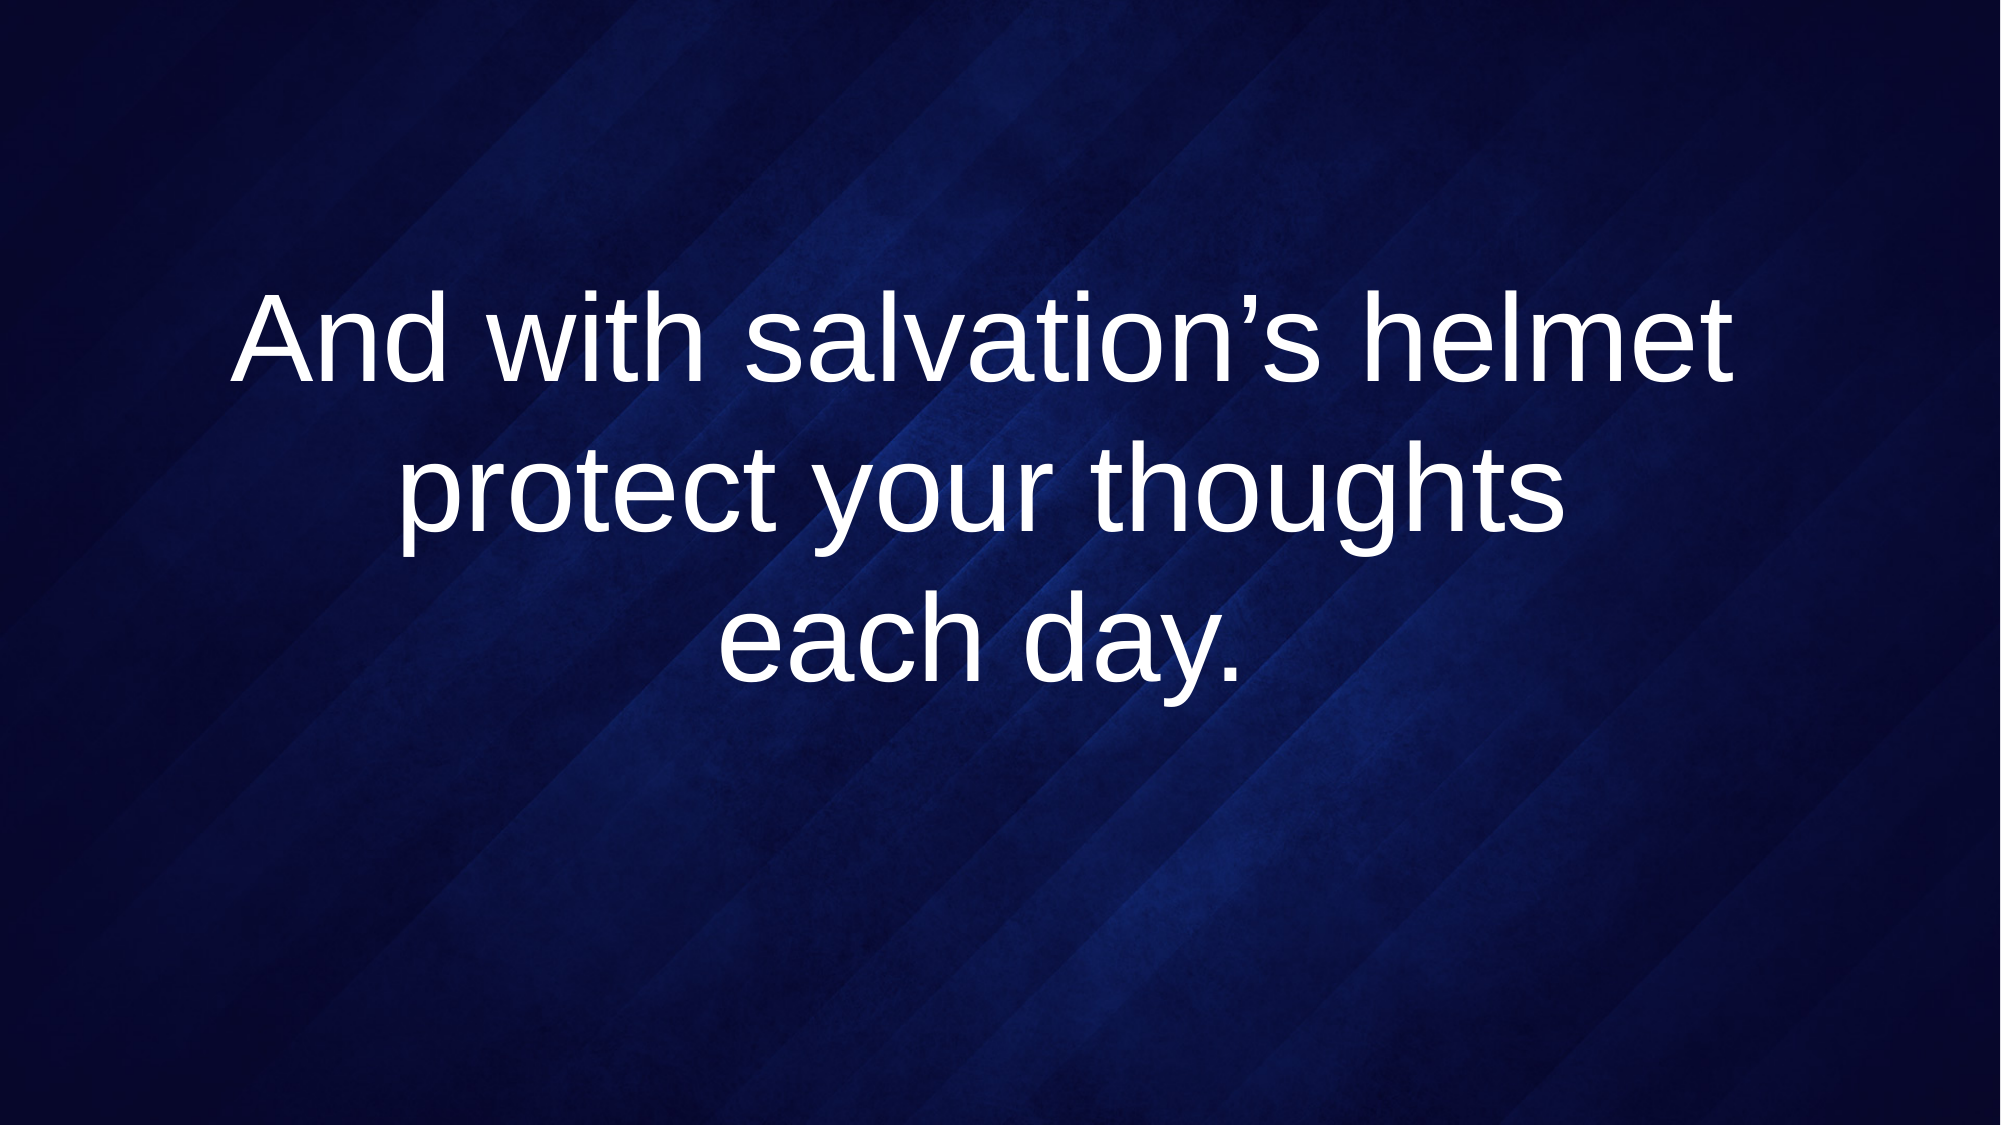

# And with salvation’s helmet protect your thoughts each day.